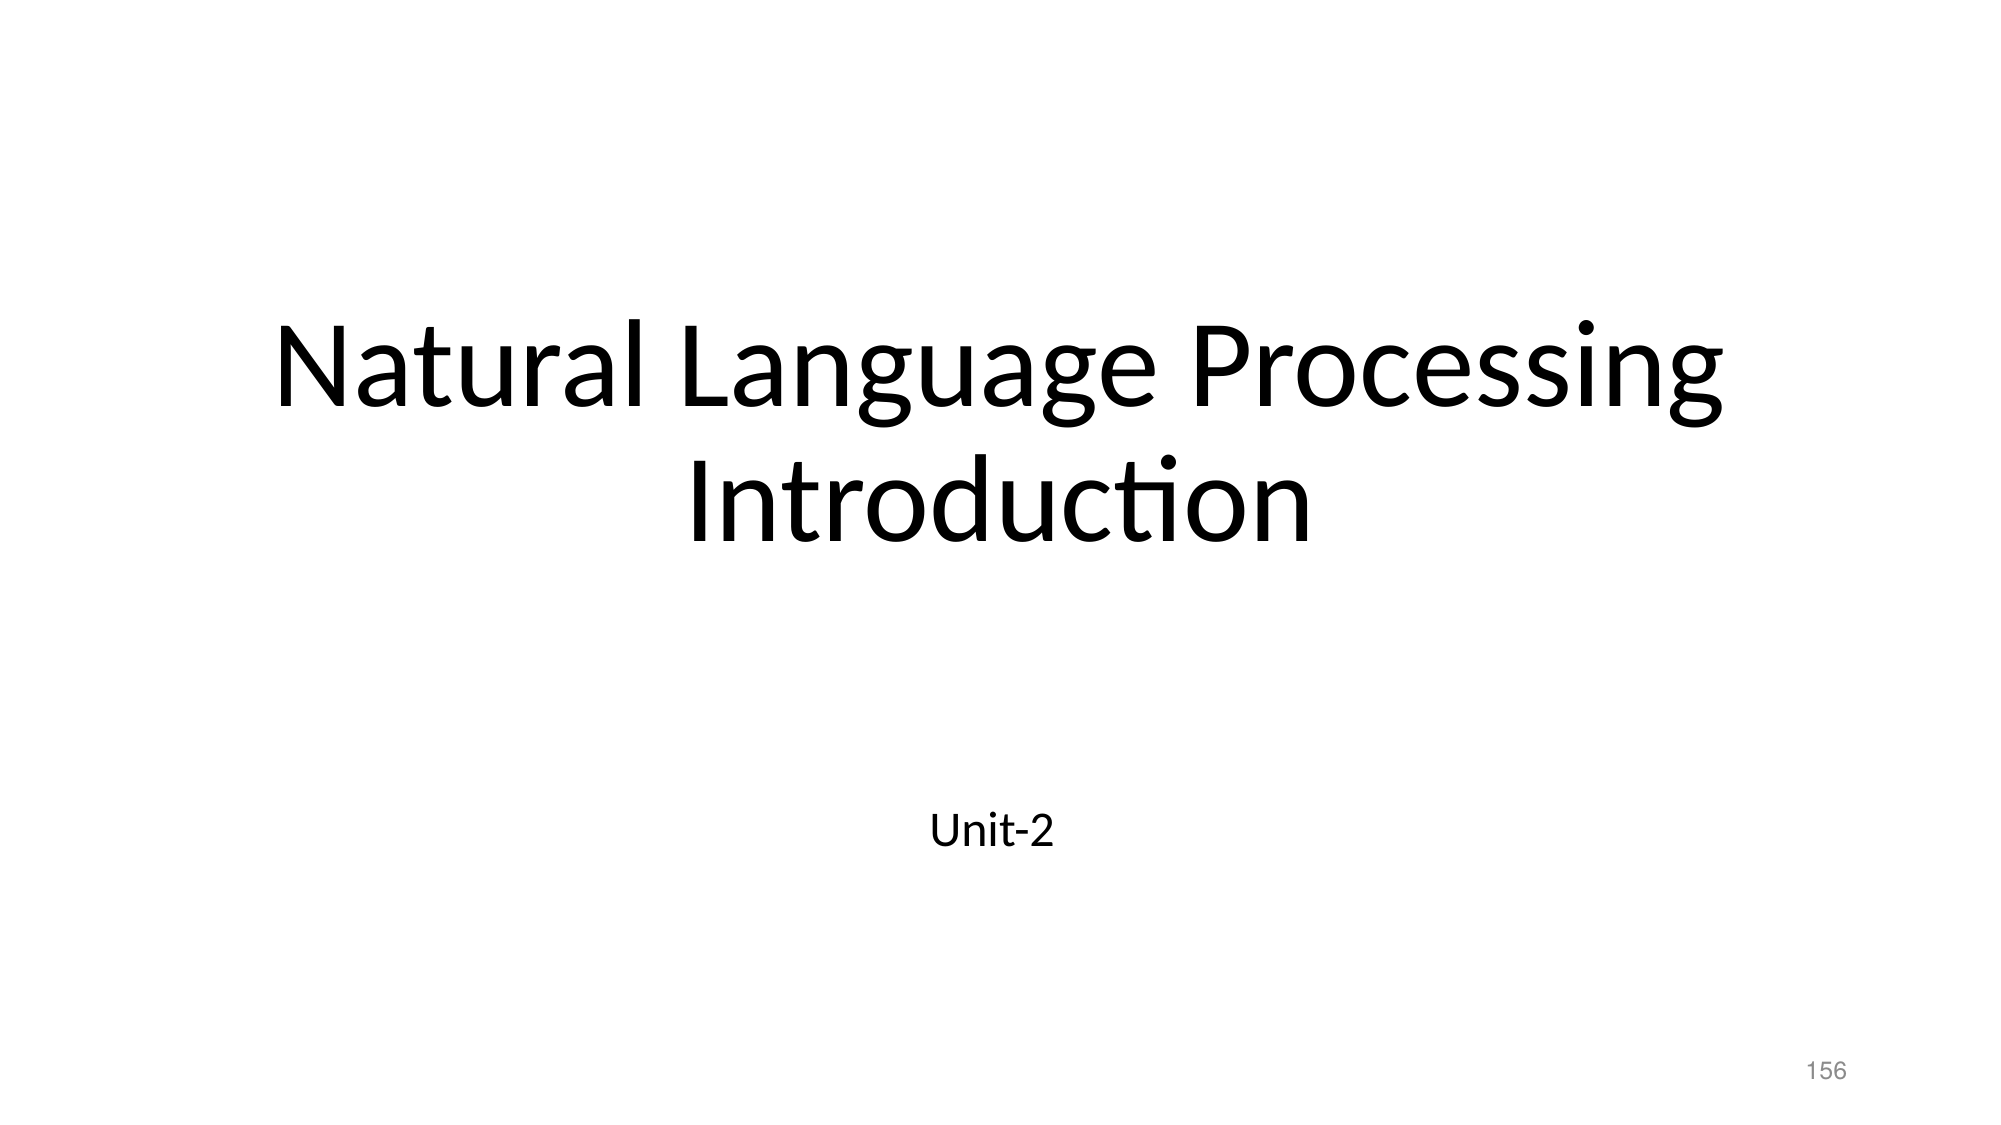

# Natural Language Processing Introduction
Unit-2

156